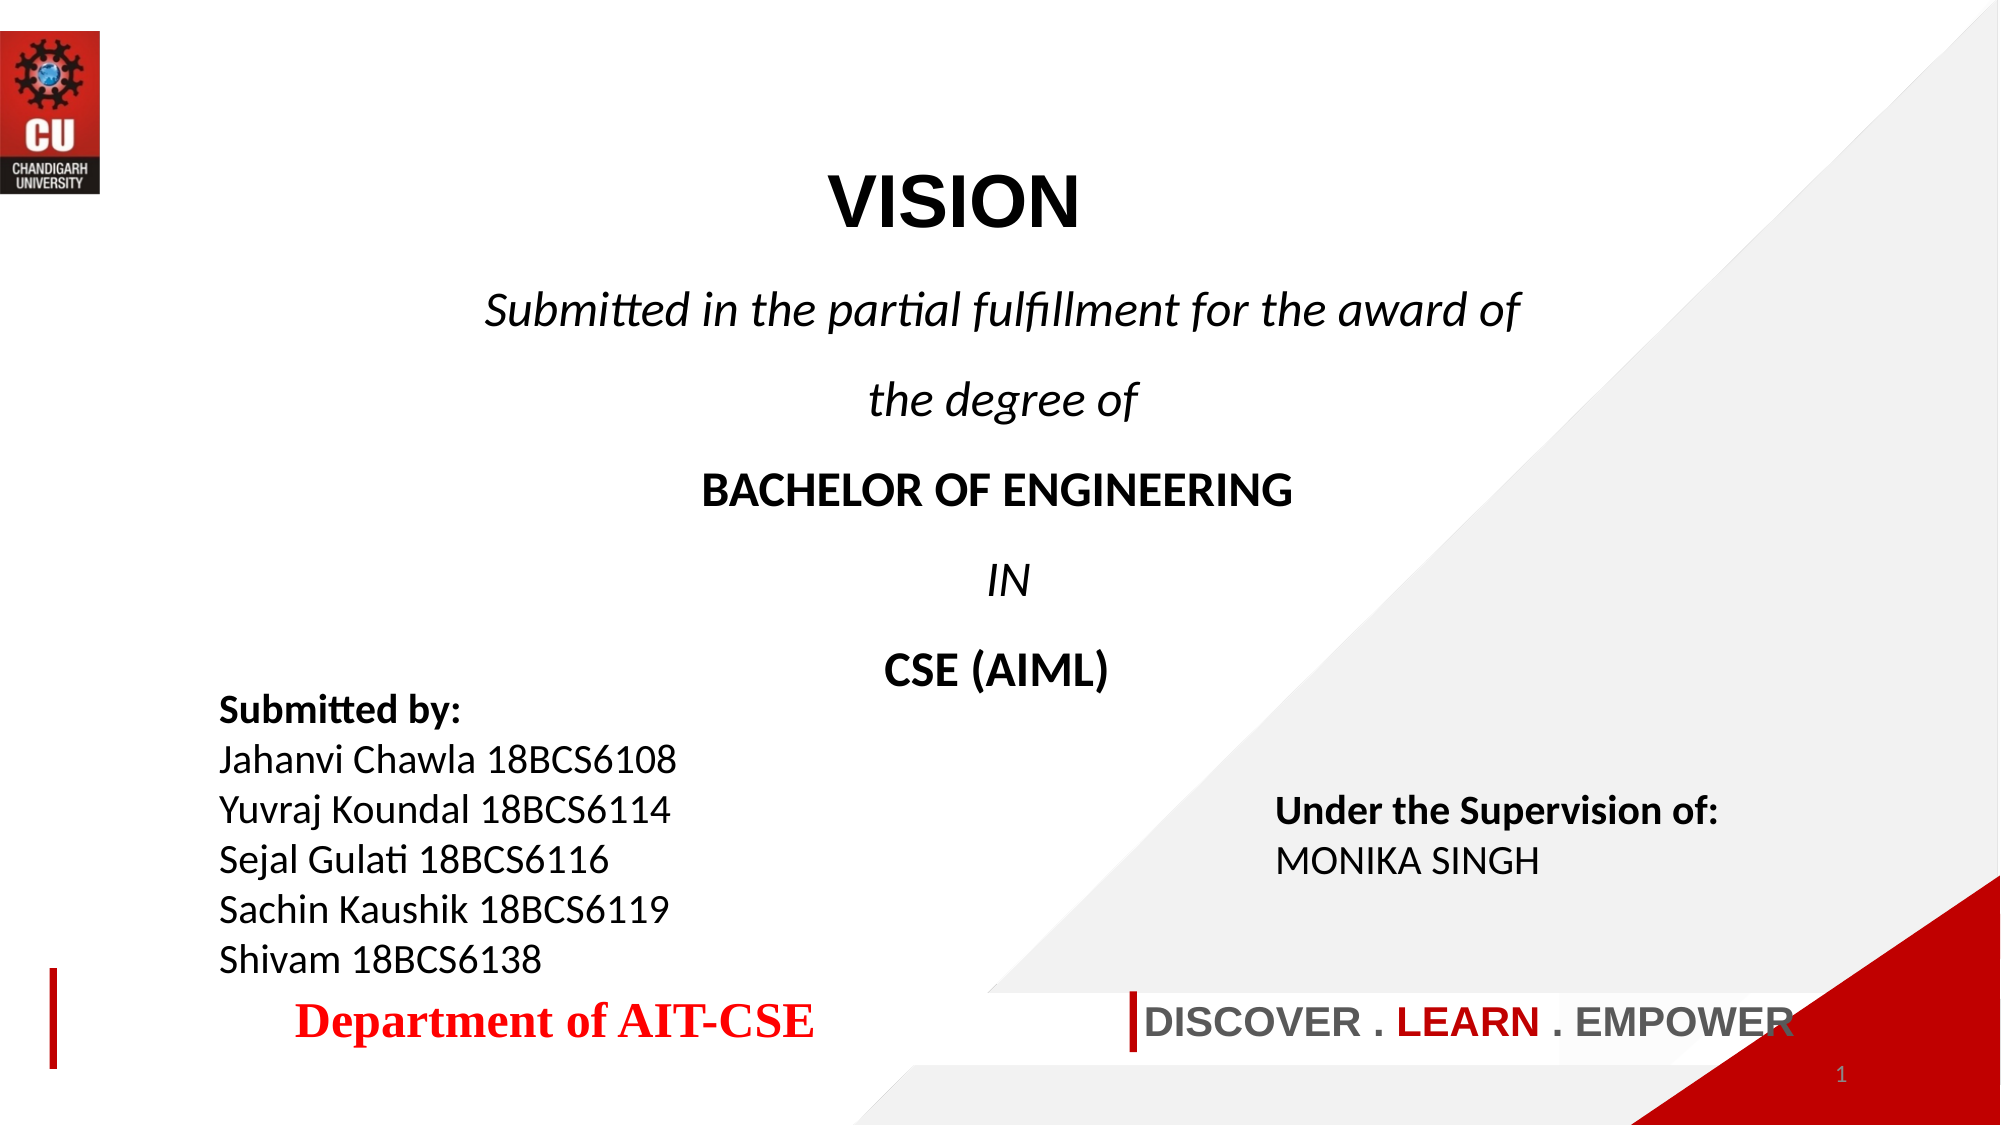

VISION
Submitted in the partial fulfillment for the award of the degree of
BACHELOR OF ENGINEERING
 IN
CSE (AIML)
Submitted by:
Jahanvi Chawla 18BCS6108
Yuvraj Koundal 18BCS6114
Sejal Gulati 18BCS6116
Sachin Kaushik 18BCS6119
Shivam 18BCS6138
Under the Supervision of:
MONIKA SINGH

Department of AIT-CSE
DISCOVER . LEARN . EMPOWER

1